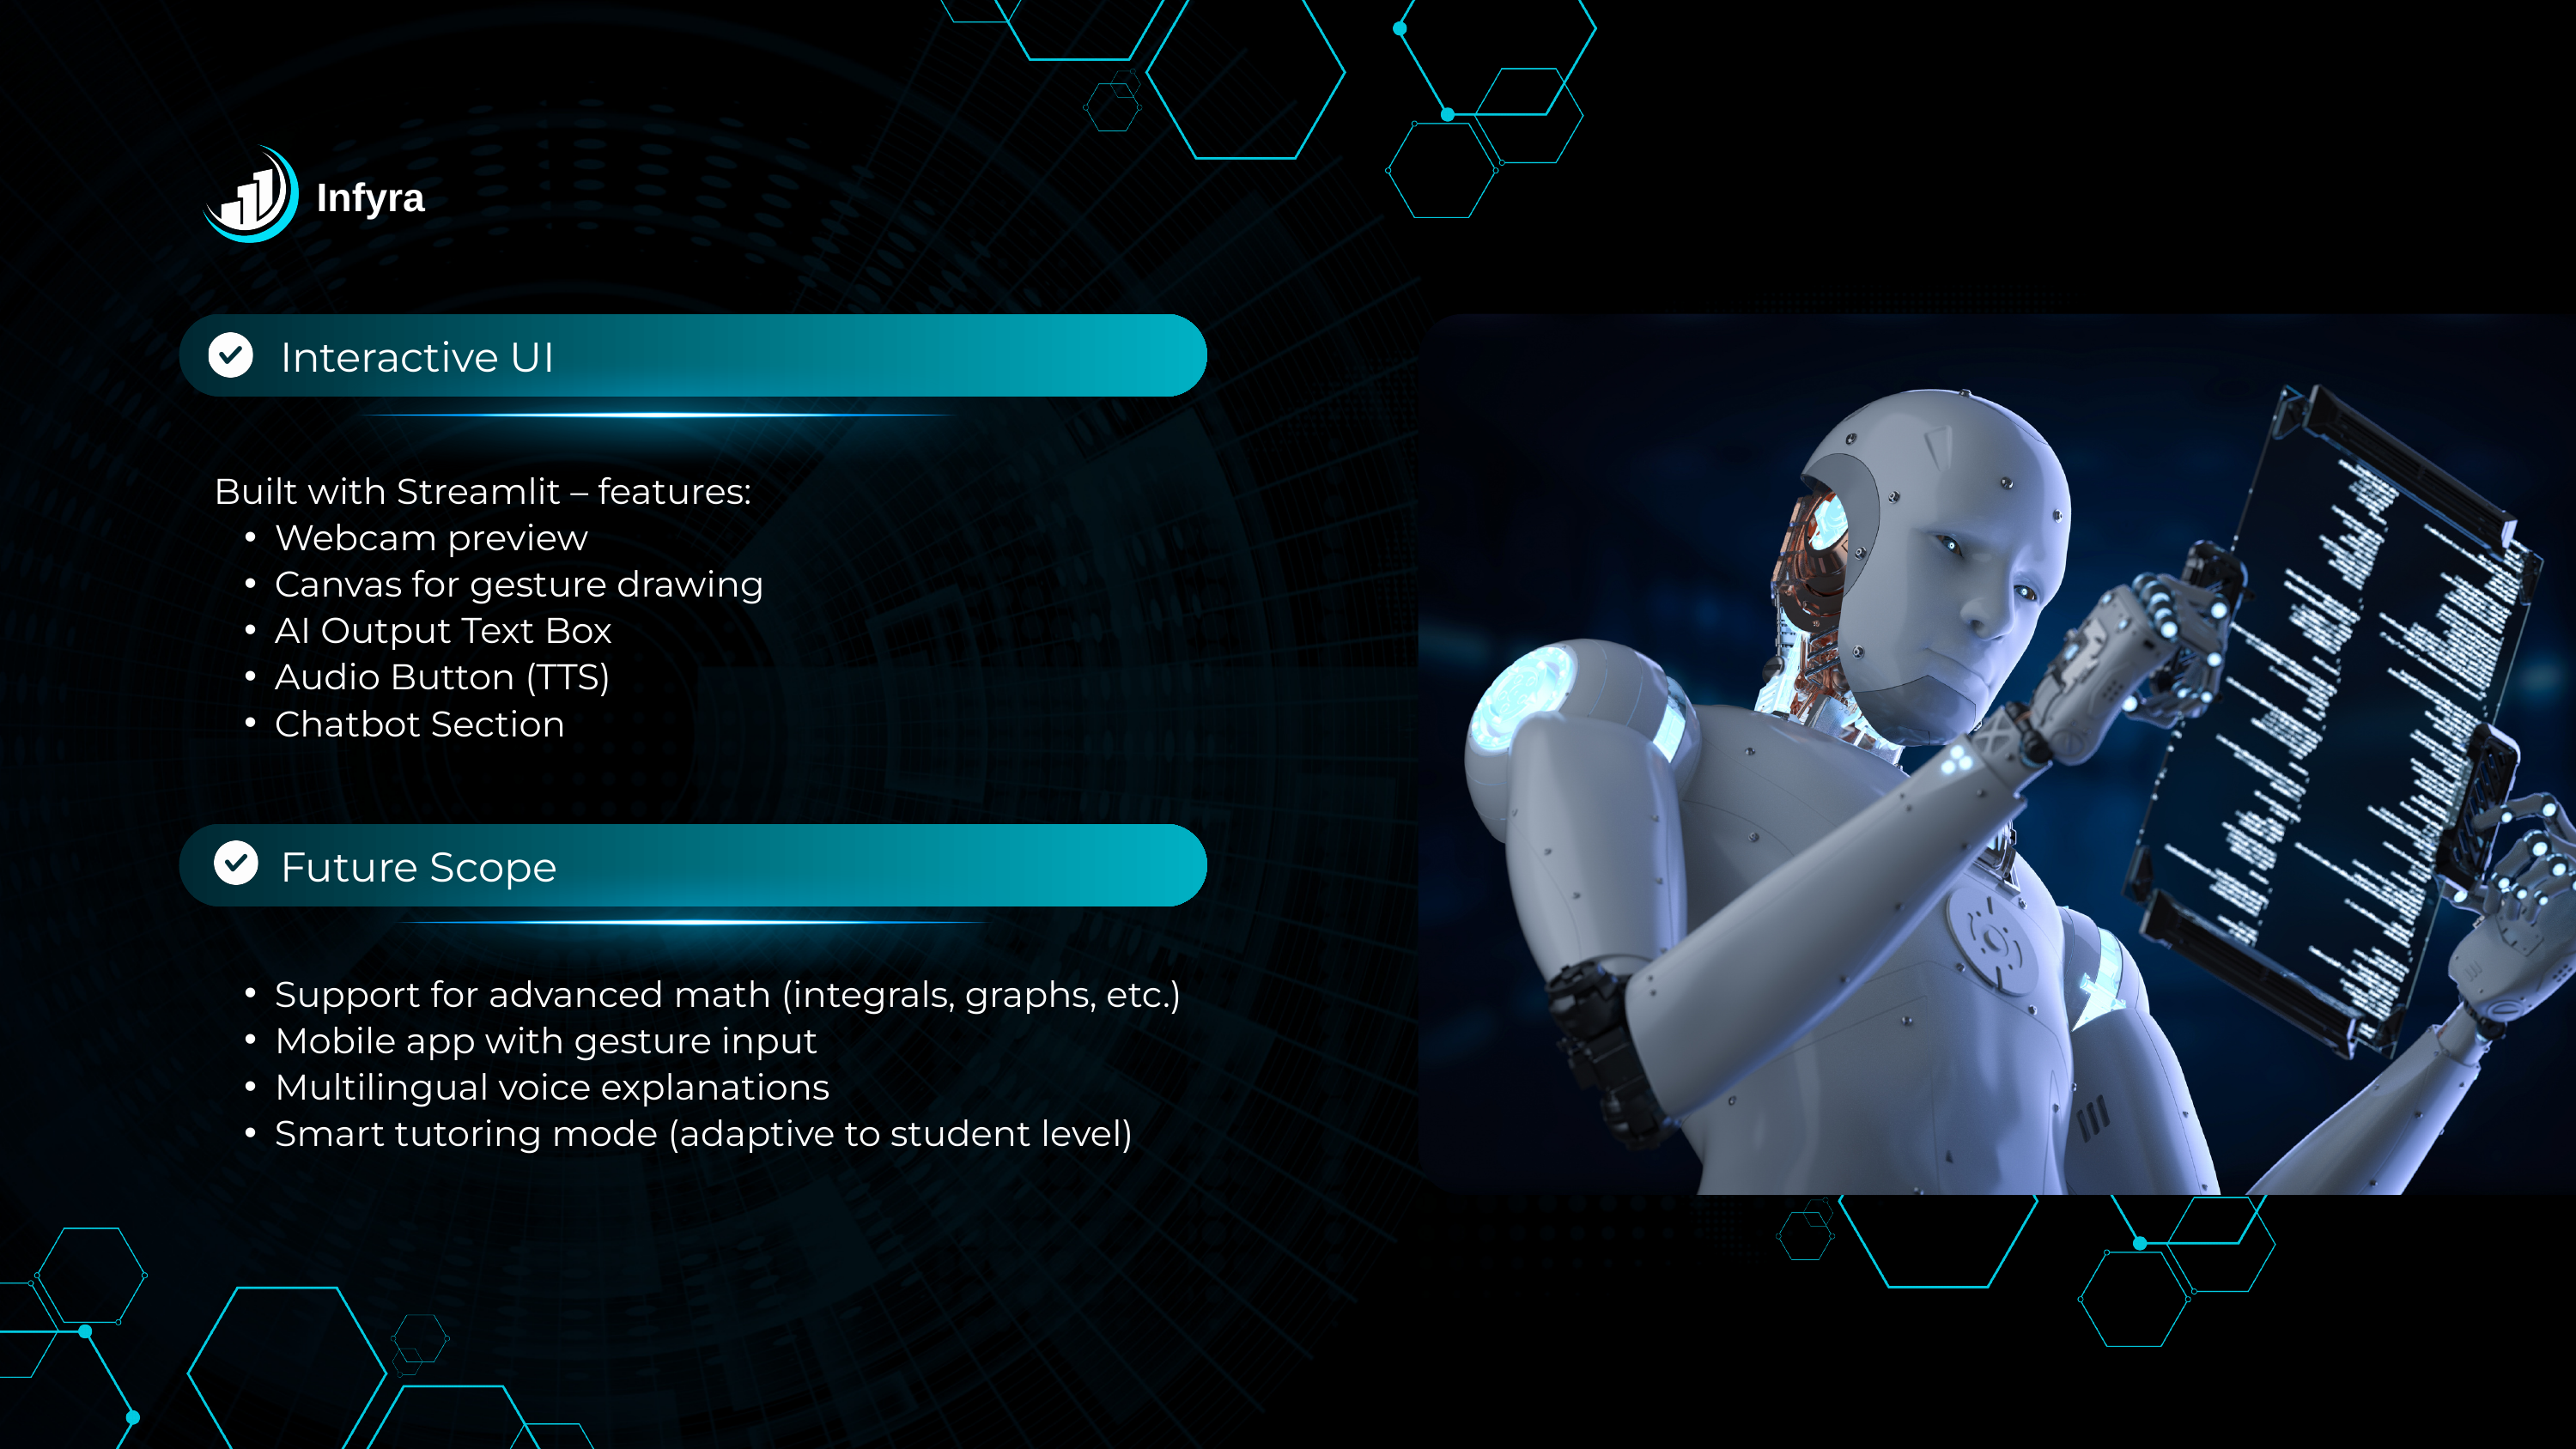

Infyra

Interactive UI

Built with Streamlit – features:
Webcam preview
Canvas for gesture drawing
AI Output Text Box
Audio Button (TTS)
Chatbot Section

Future Scope

Support for advanced math (integrals, graphs, etc.)
Mobile app with gesture input
Multilingual voice explanations
Smart tutoring mode (adaptive to student level)